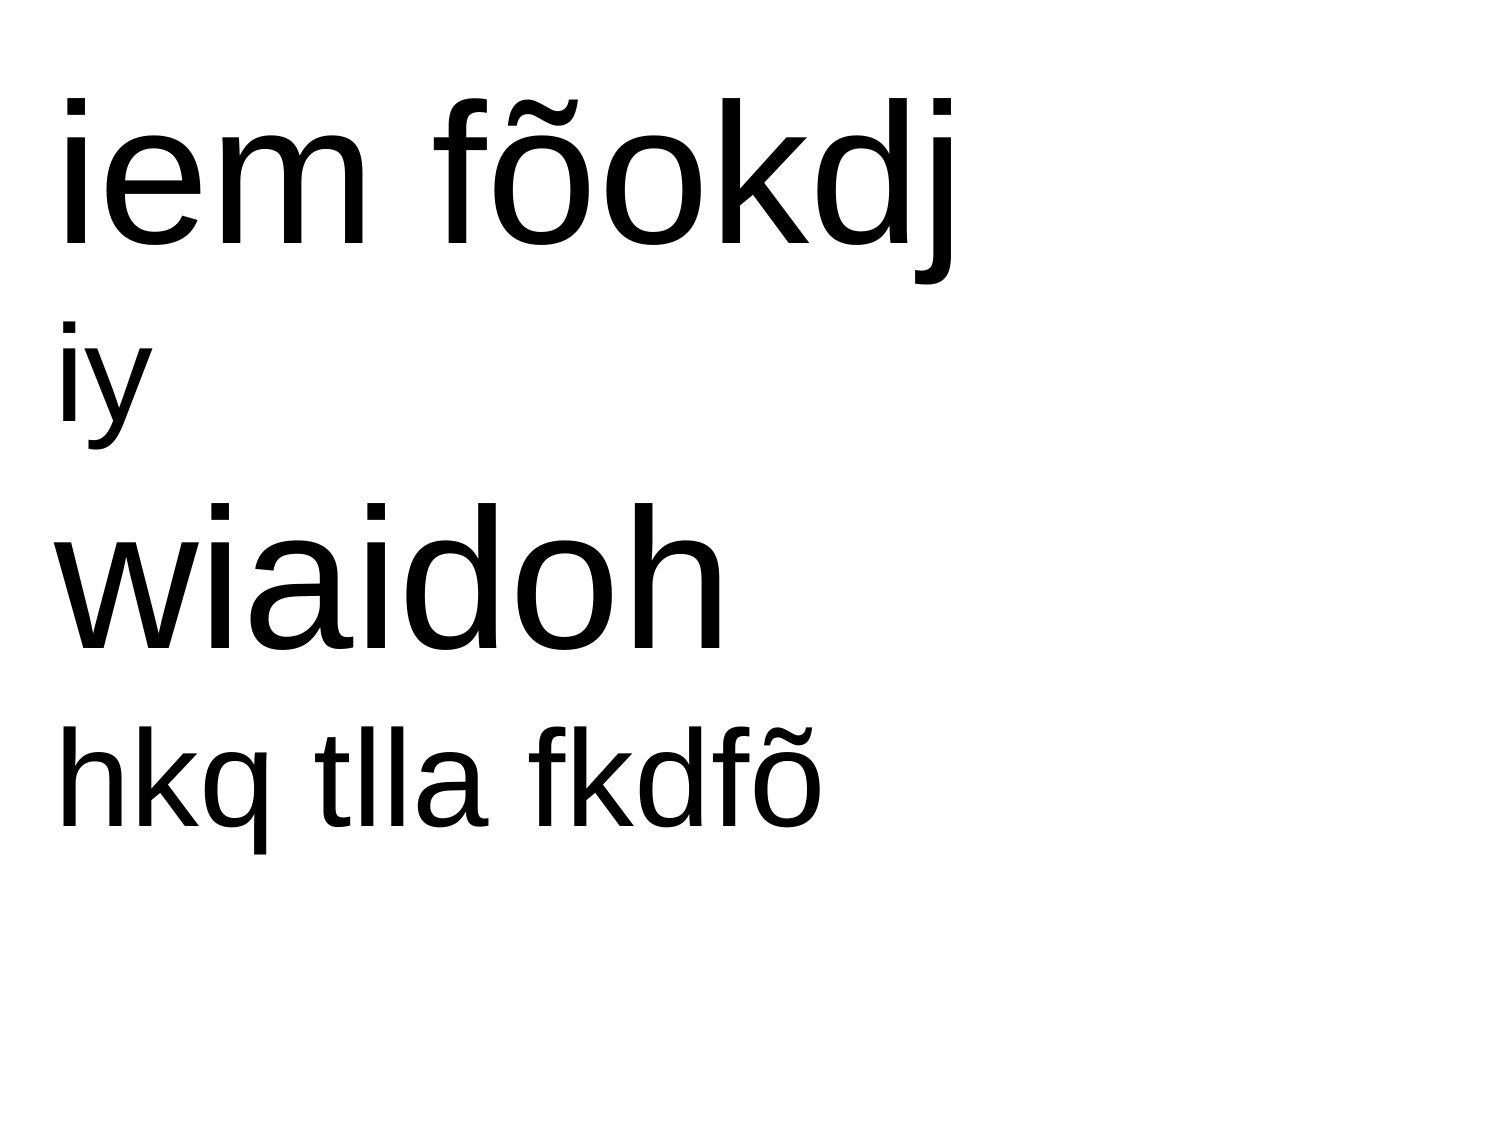

iem fõokdj
iy
wiaidoh
hkq tlla fkdfõ